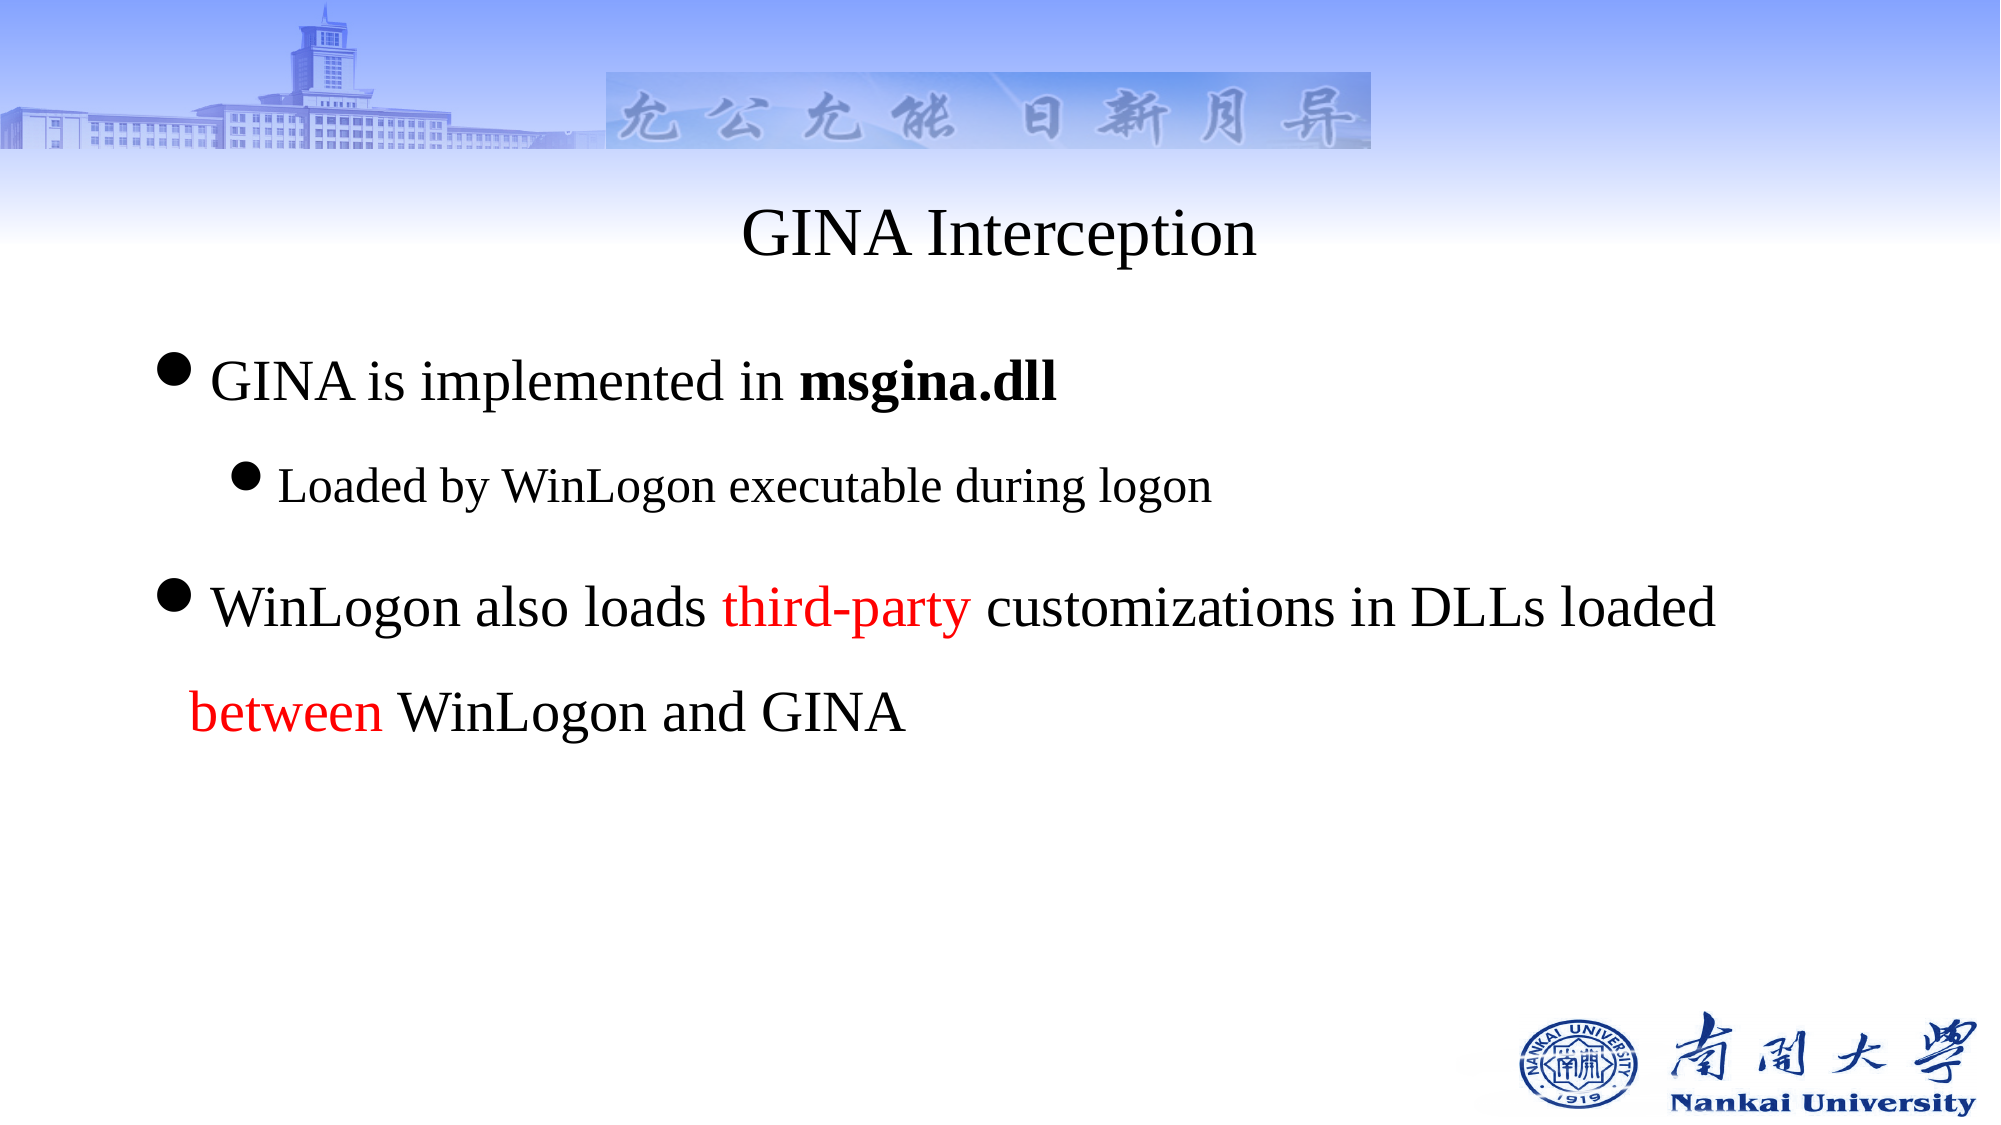

# GINA Interception
GINA is implemented in msgina.dll
Loaded by WinLogon executable during logon
WinLogon also loads third-party customizations in DLLs loaded between WinLogon and GINA